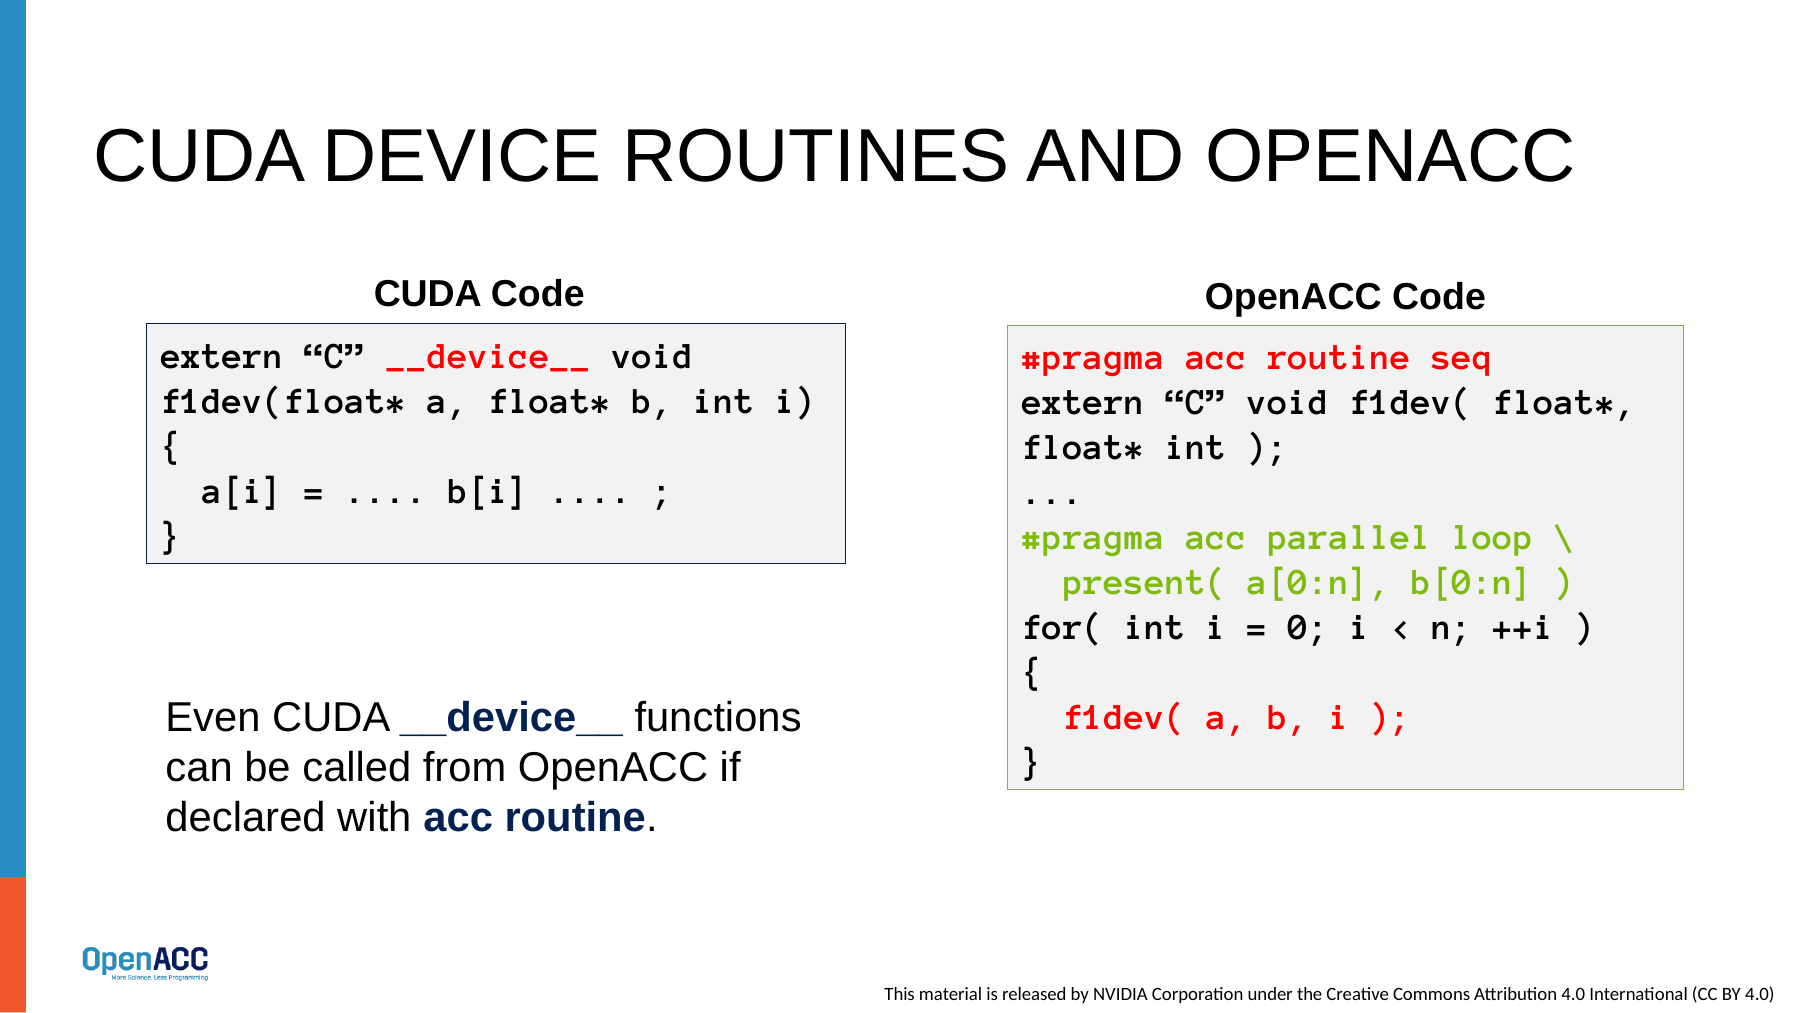

# CUDA device Routines and OpenACC
CUDA Code
OpenACC Code
extern “C” __device__ void
f1dev(float* a, float* b, int i)
{
  a[i] = .... b[i] .... ;
}
#pragma acc routine seq
extern “C” void f1dev( float*, float* int );
...
#pragma acc parallel loop \
  present( a[0:n], b[0:n] )
for( int i = 0; i < n; ++i )
{
  f1dev( a, b, i );
}
Even CUDA __device__ functions can be called from OpenACC if declared with acc routine.